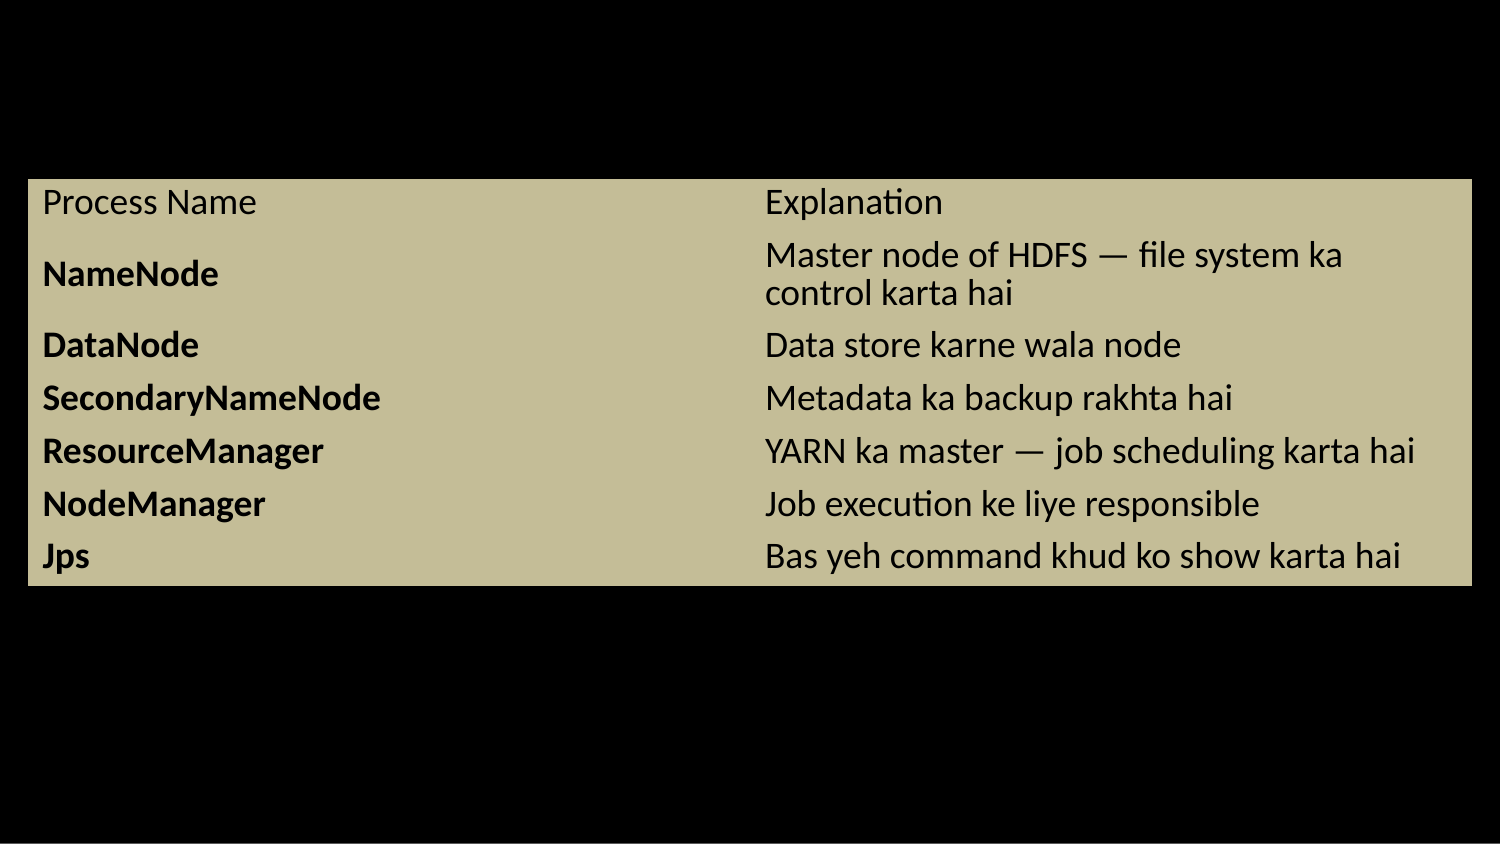

| Process Name | Explanation |
| --- | --- |
| NameNode | Master node of HDFS — file system ka control karta hai |
| DataNode | Data store karne wala node |
| SecondaryNameNode | Metadata ka backup rakhta hai |
| ResourceManager | YARN ka master — job scheduling karta hai |
| NodeManager | Job execution ke liye responsible |
| Jps | Bas yeh command khud ko show karta hai |